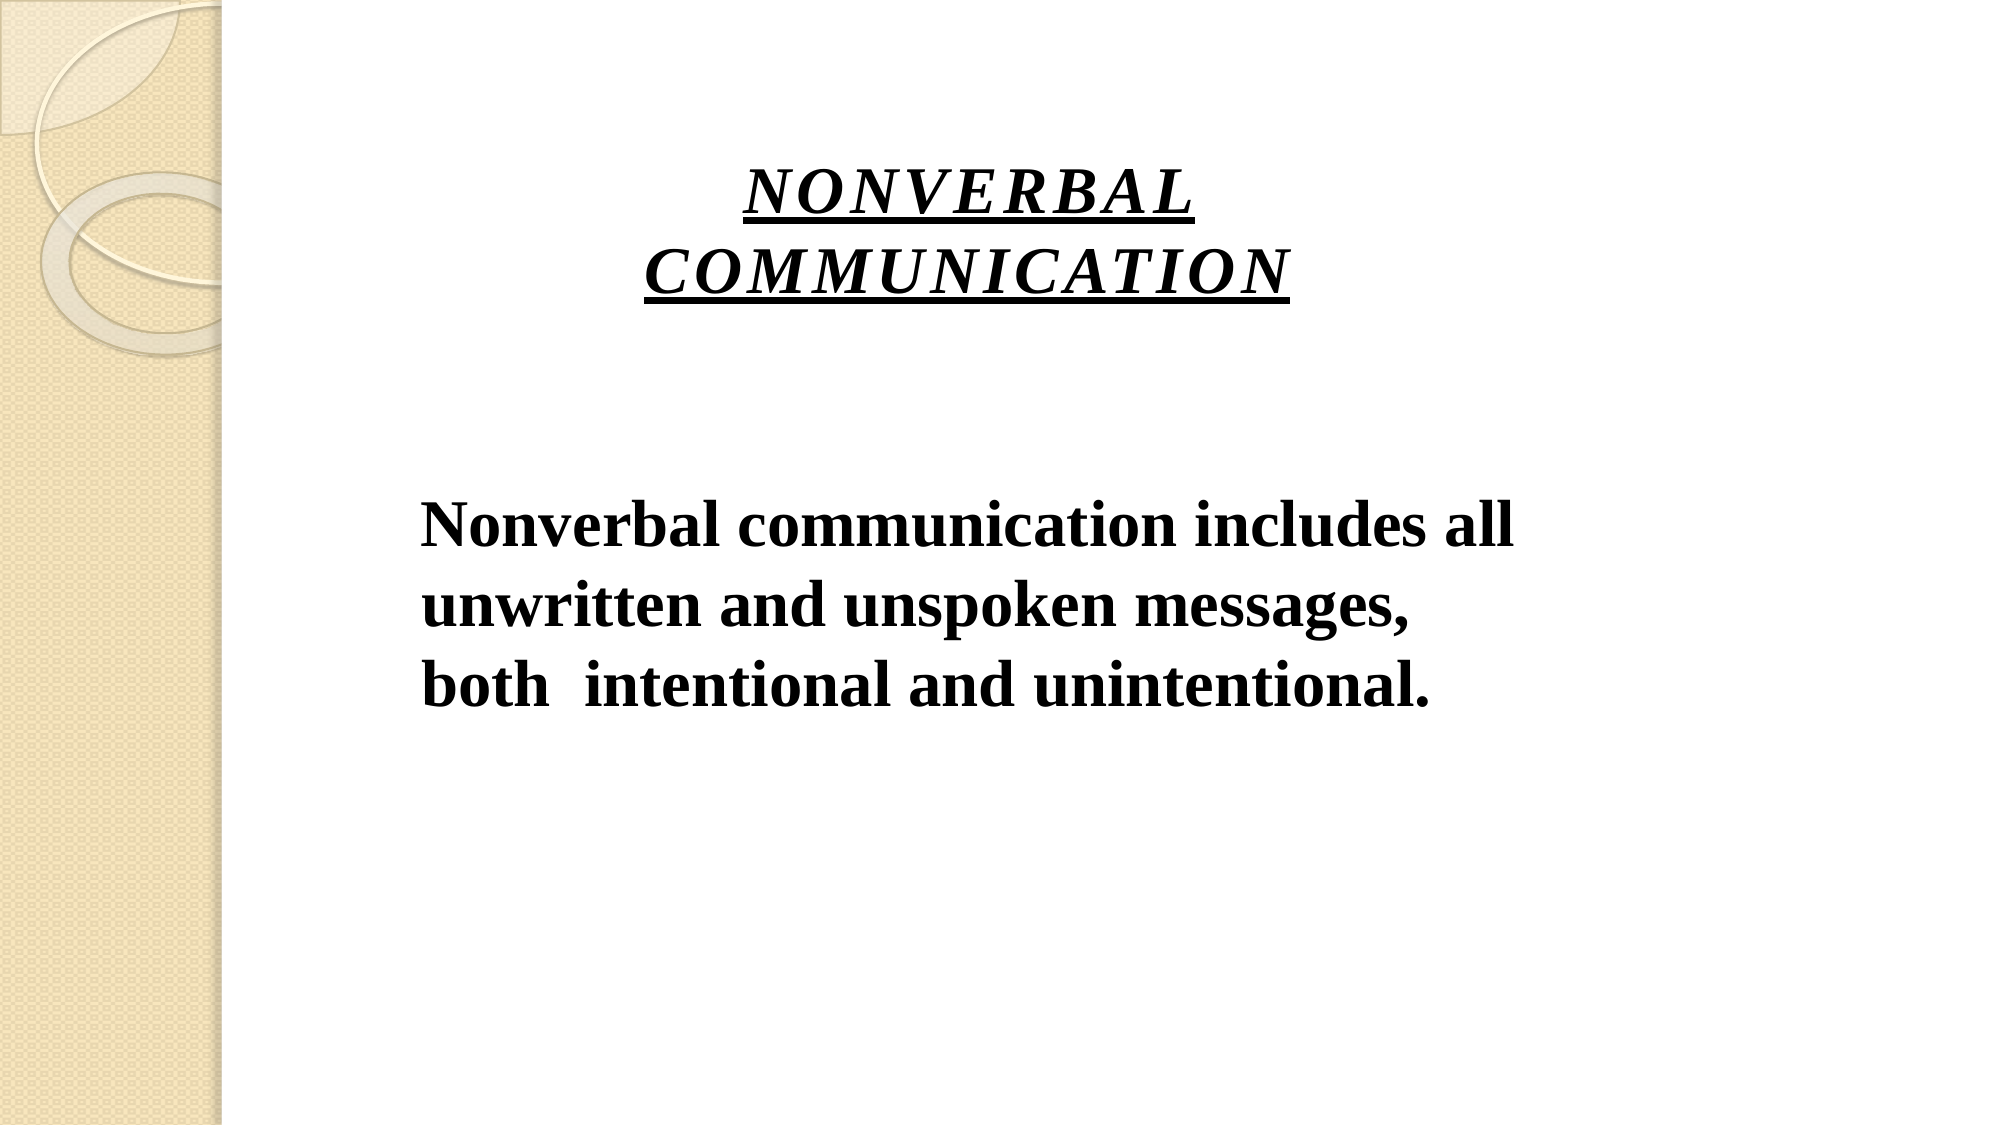

NONVERBAL
COMMUNICATION

Nonverbal communication includes all  unwritten and unspoken messages, both  intentional and unintentional.